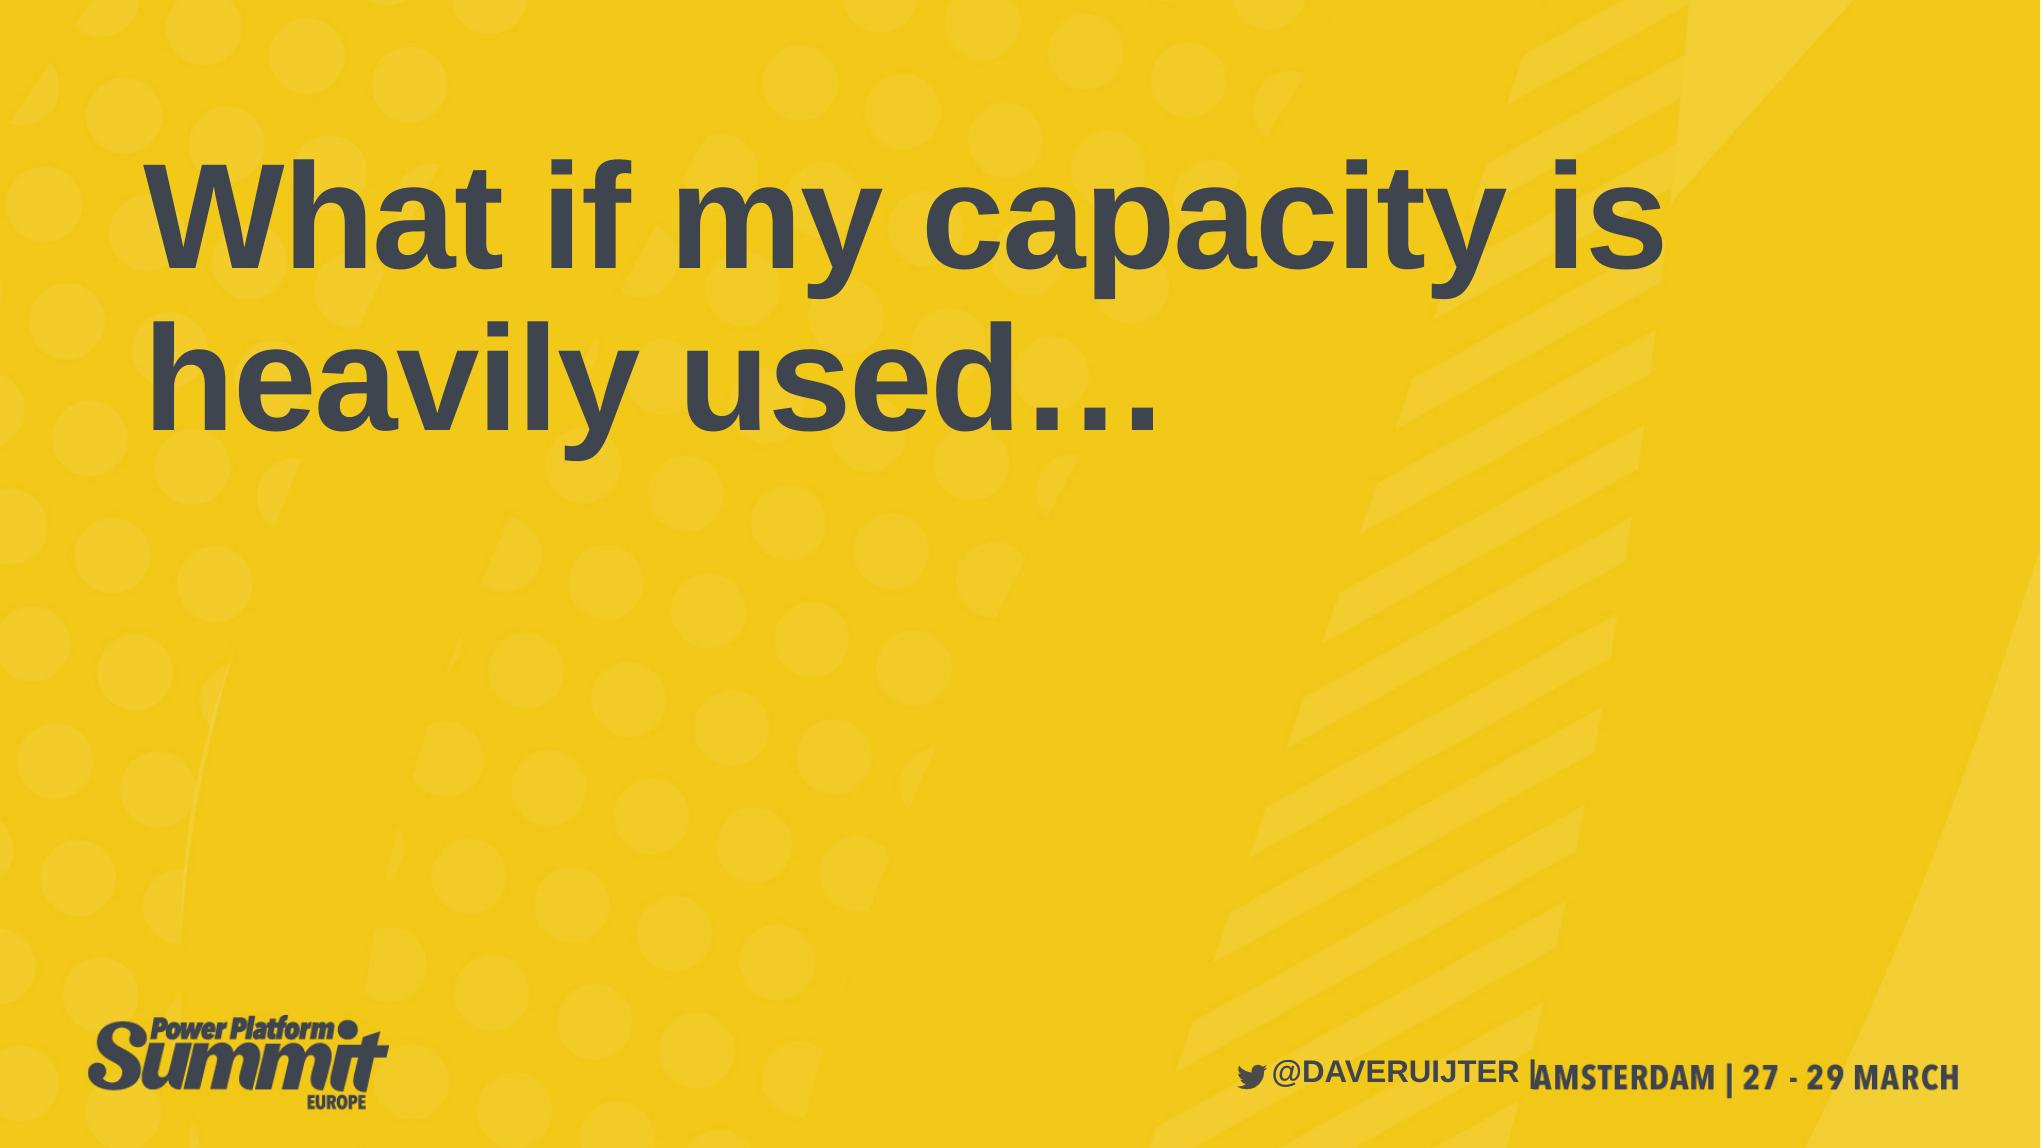

# What if my capacity is heavily used…